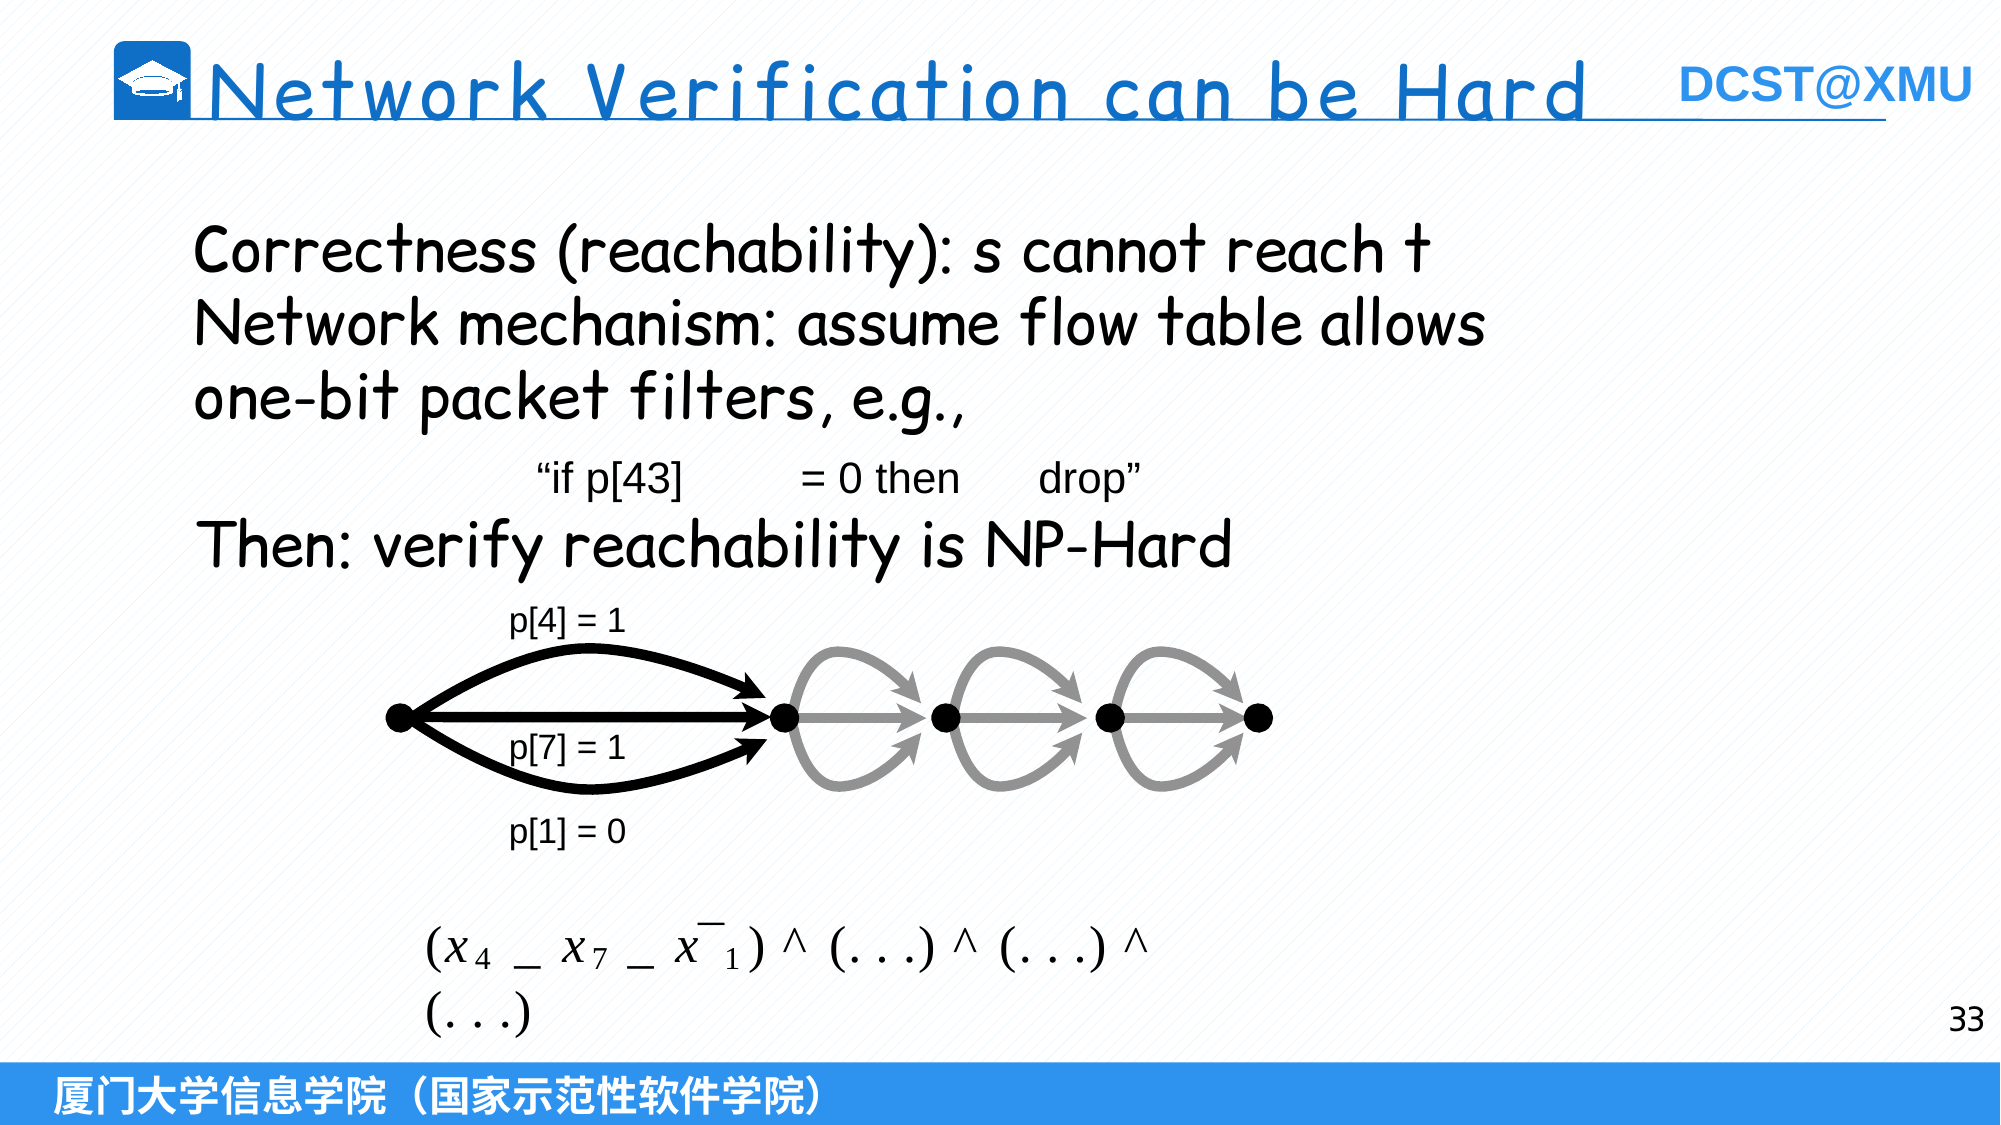

Network Verification can be Hard
Correctness (reachability): s cannot reach t
Network mechanism: assume flow table allows one-bit packet filters, e.g.,

Then: verify reachability is NP-Hard
“if p[43]
= 0 then
drop”
p[4] = 1

p[7] = 1

p[1] = 0

(x4  _ x7  _ x¯1) ^ (. . .) ^ (. . .) ^ (. . .)
33